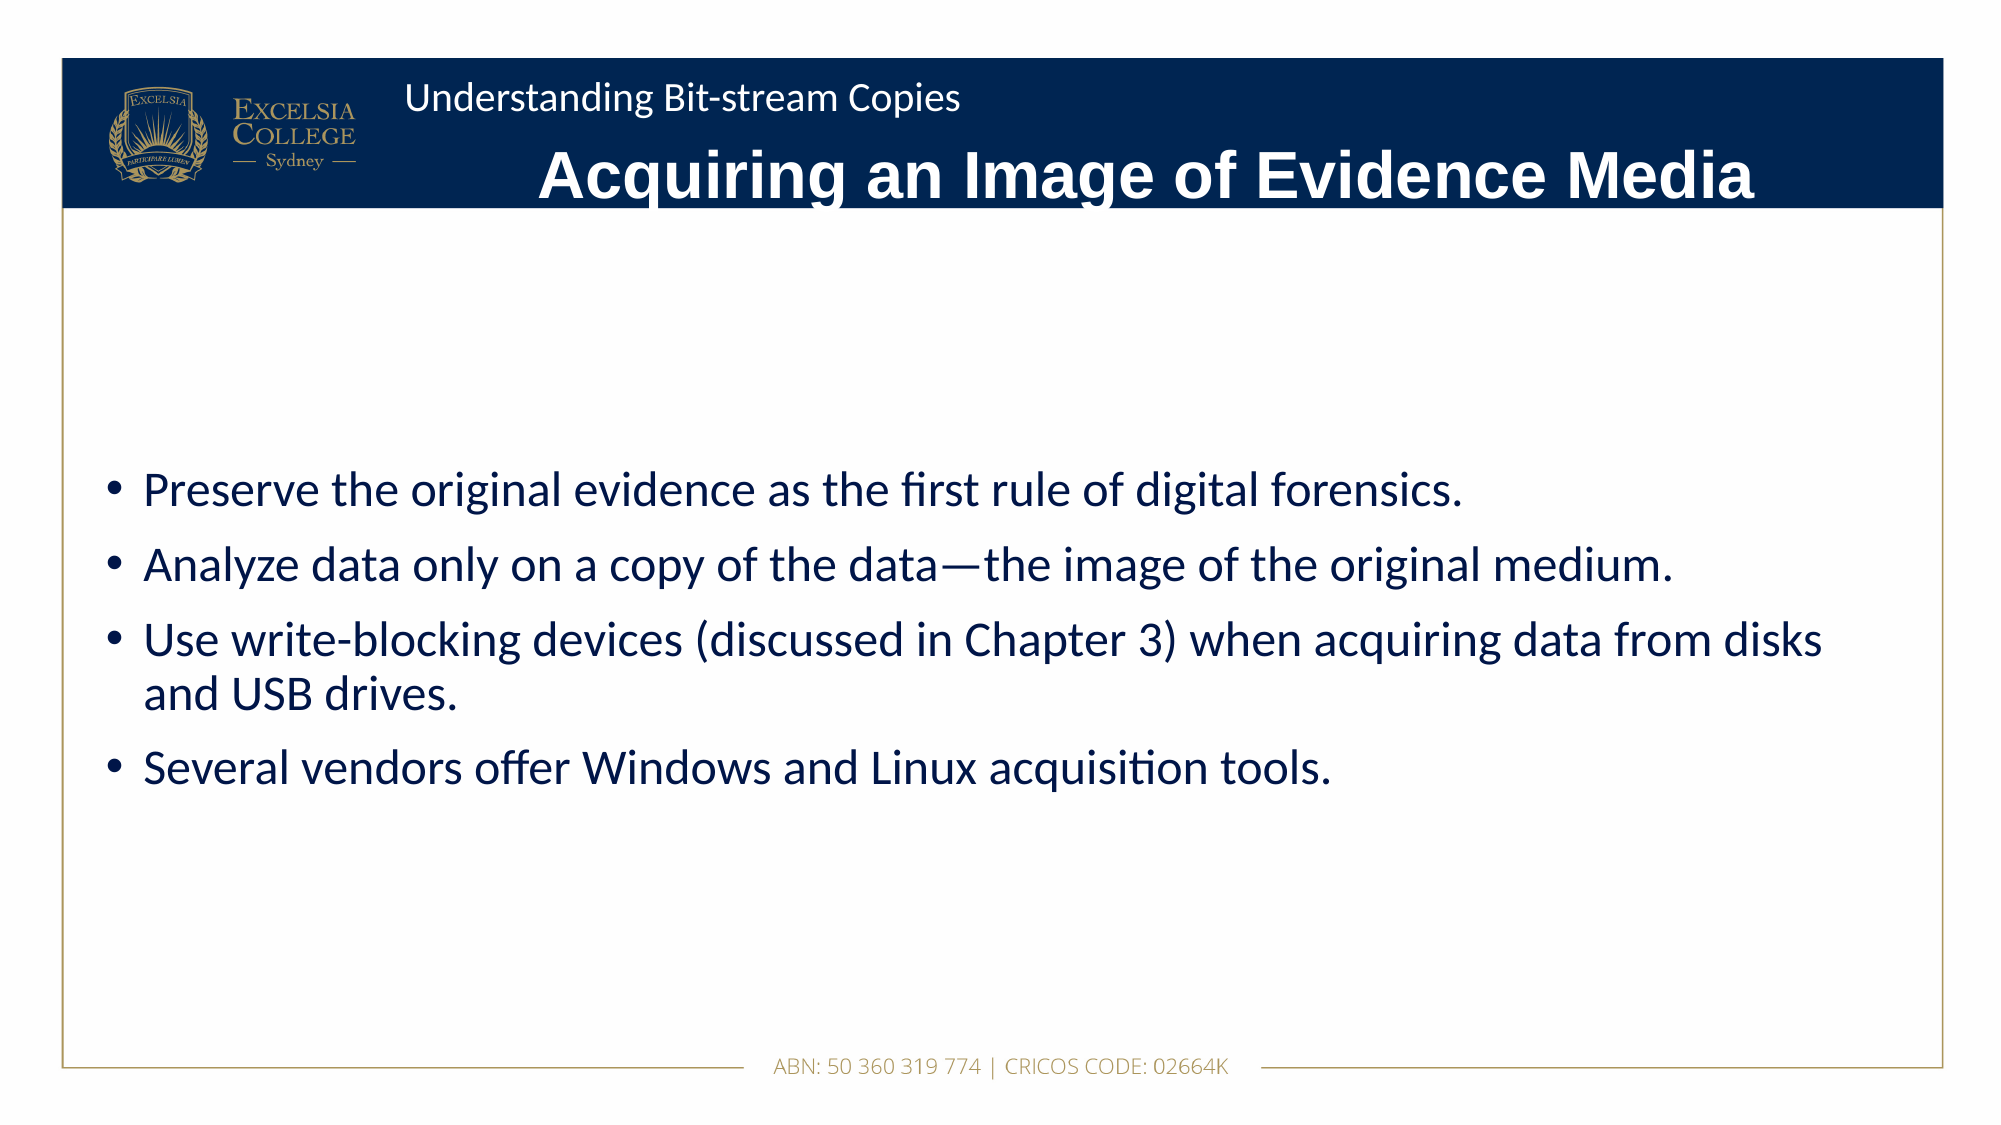

# Understanding Bit-stream Copies
Acquiring an Image of Evidence Media
Preserve the original evidence as the first rule of digital forensics.
Analyze data only on a copy of the data—the image of the original medium.
Use write-blocking devices (discussed in Chapter 3) when acquiring data from disks and USB drives.
Several vendors offer Windows and Linux acquisition tools.